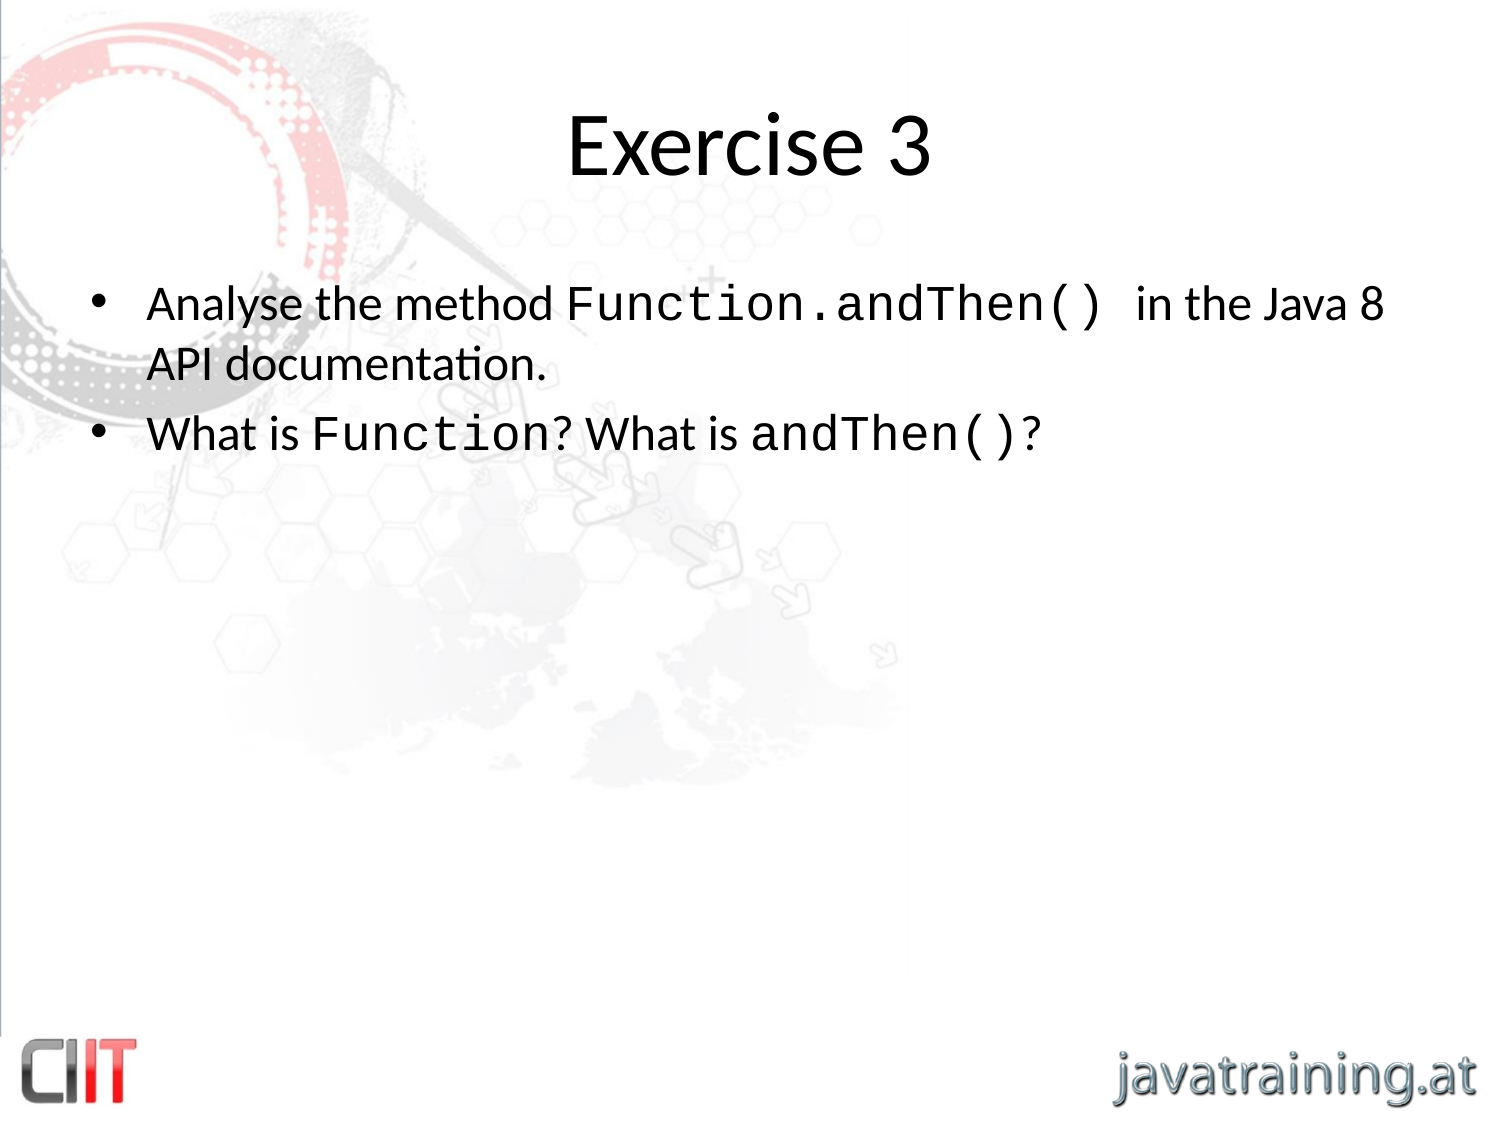

# Exercise 3
Analyse the method Function.andThen() in the Java 8 API documentation.
What is Function? What is andThen()?